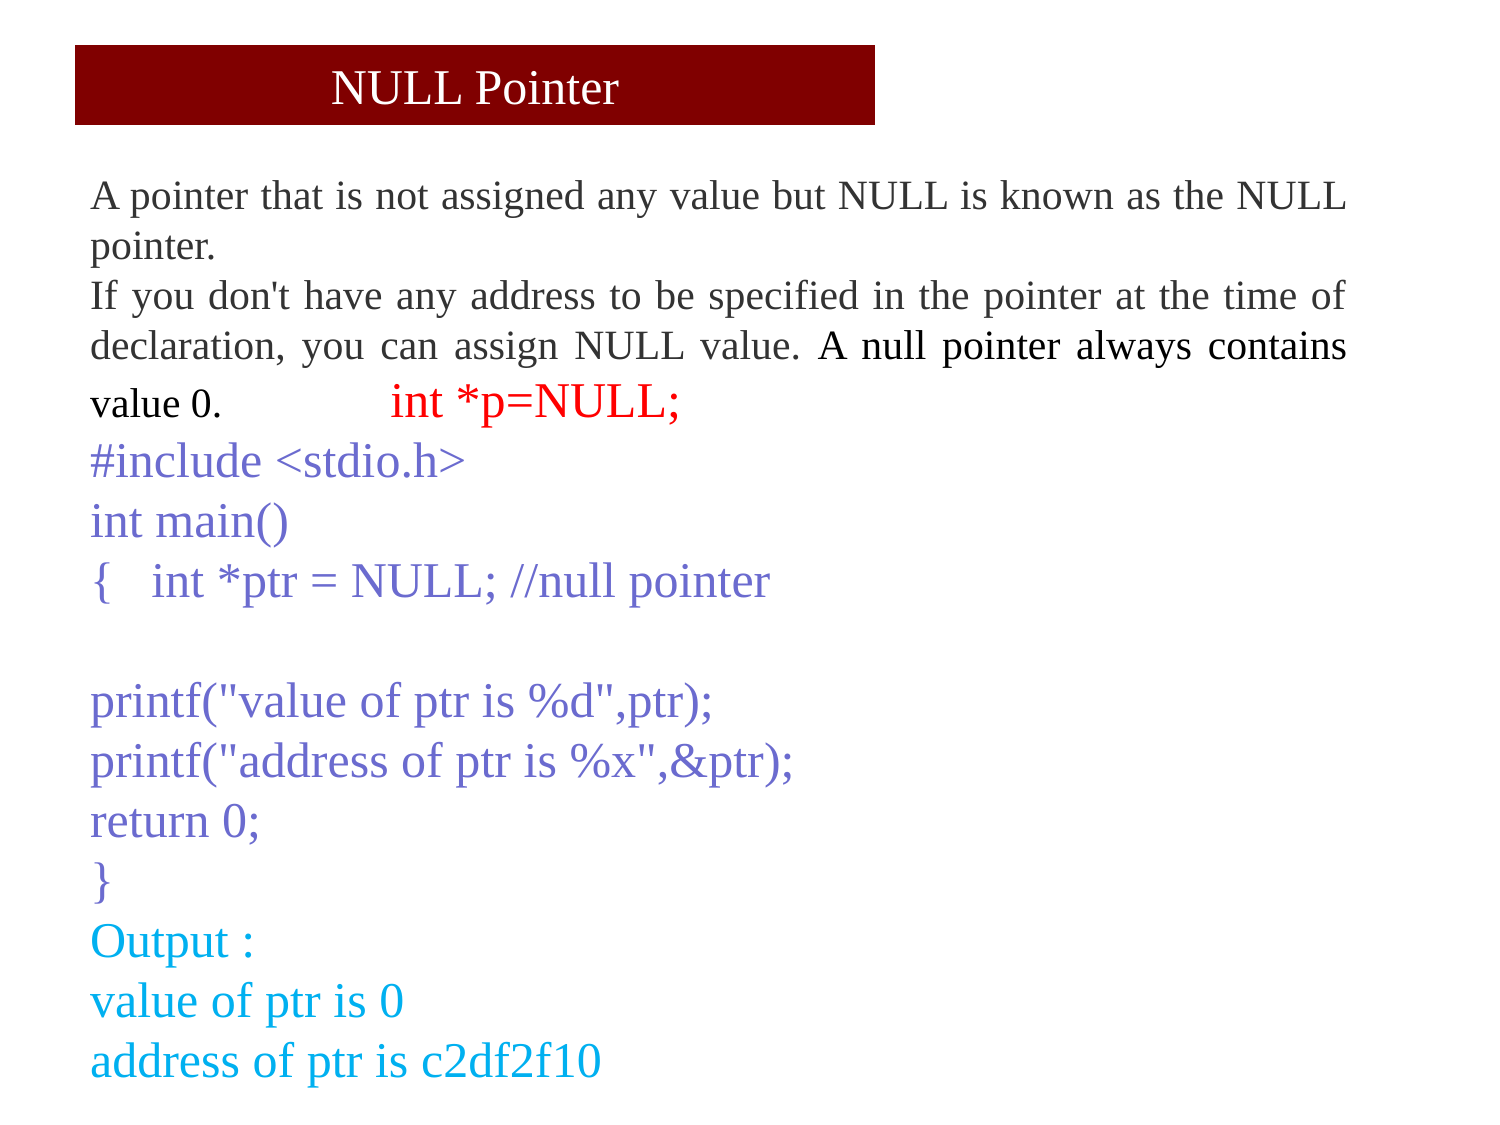

# NULL Pointer
A pointer that is not assigned any value but NULL is known as the NULL pointer.
If you don't have any address to be specified in the pointer at the time of declaration, you can assign NULL value. A null pointer always contains value 0.                int *p=NULL;
#include <stdio.h>
int main()
{   int *ptr = NULL; //null pointer

printf("value of ptr is %d",ptr);
printf("address of ptr is %x",&ptr);
return 0;
}
Output :
value of ptr is 0
address of ptr is c2df2f10